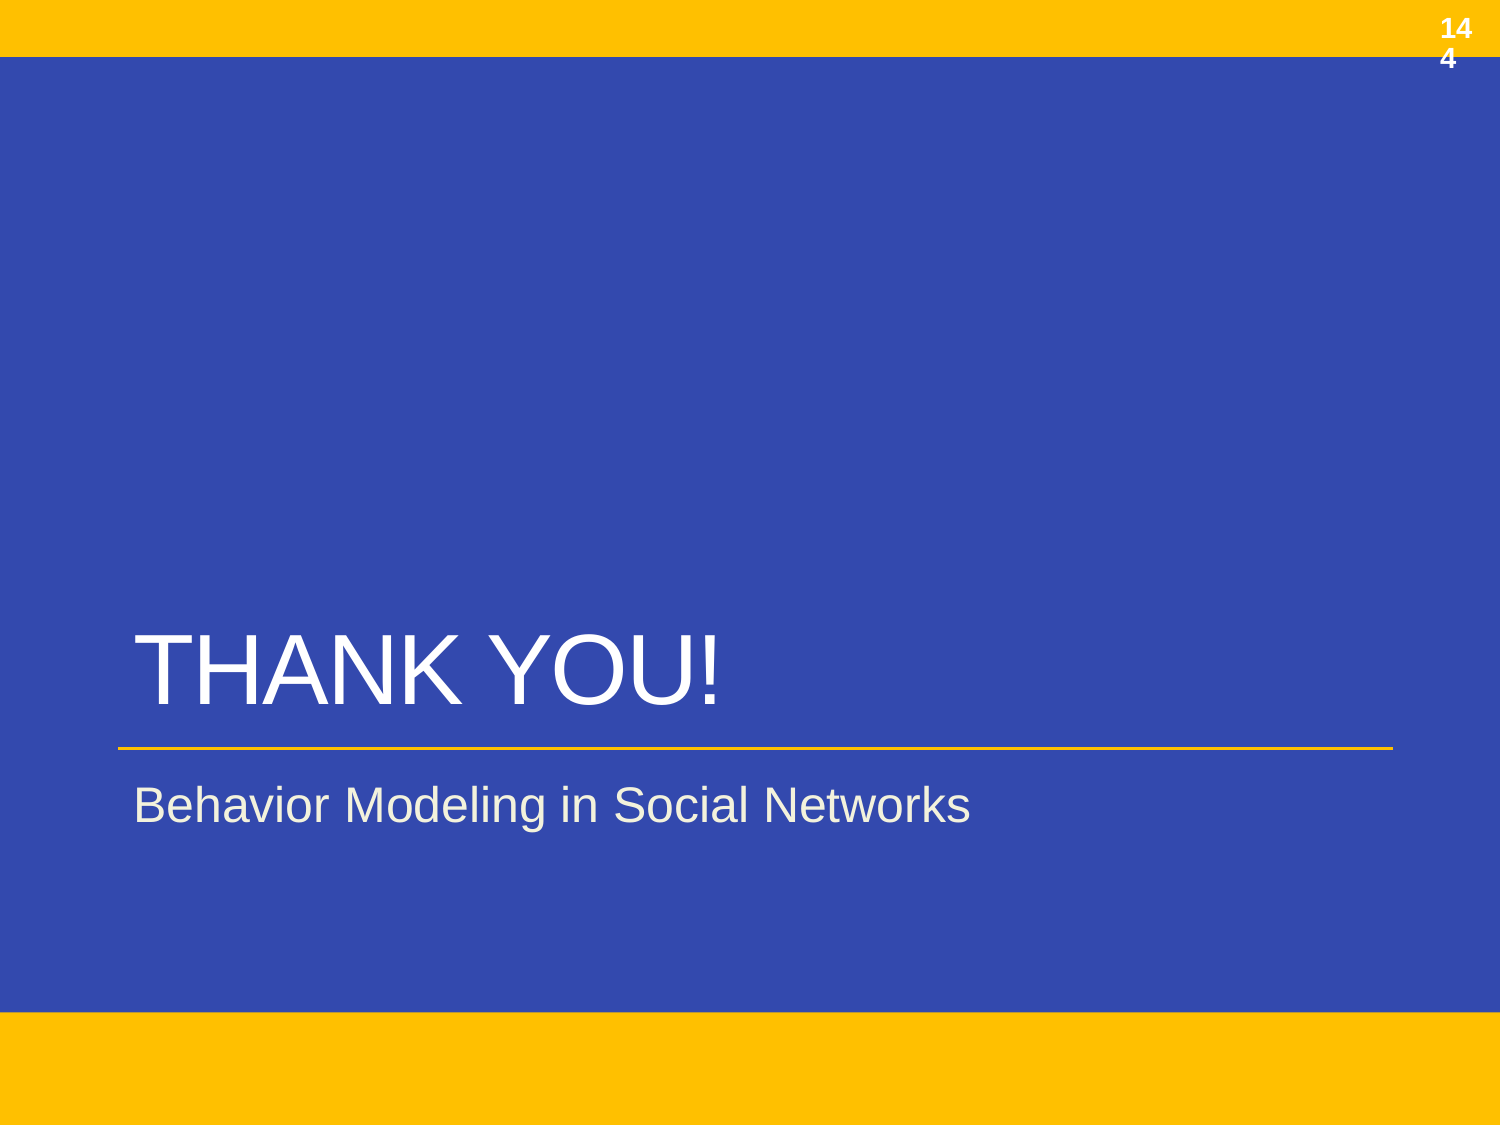

144
# Thank you!
Behavior Modeling in Social Networks